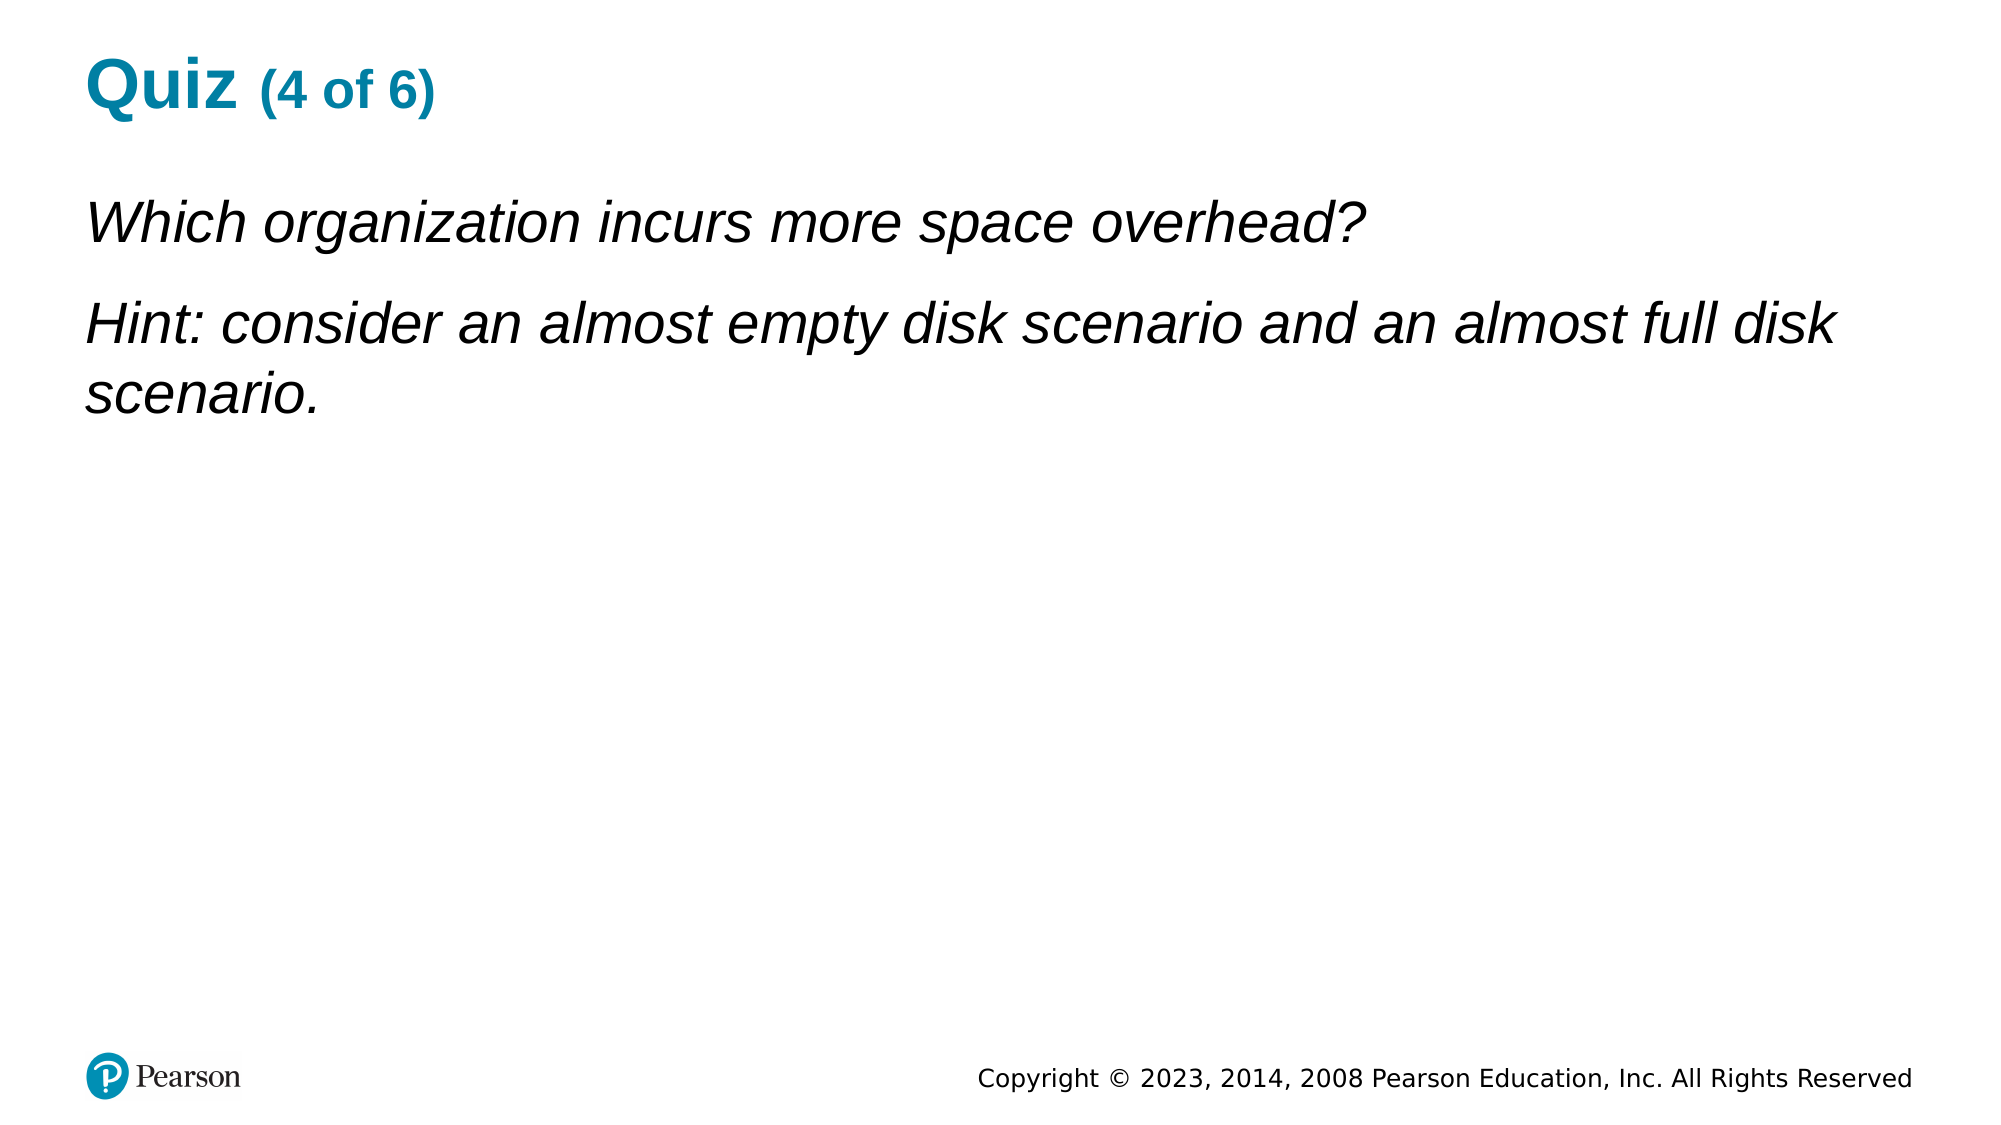

# Quiz (4 of 6)
Which organization incurs more space overhead?
Hint: consider an almost empty disk scenario and an almost full disk scenario.